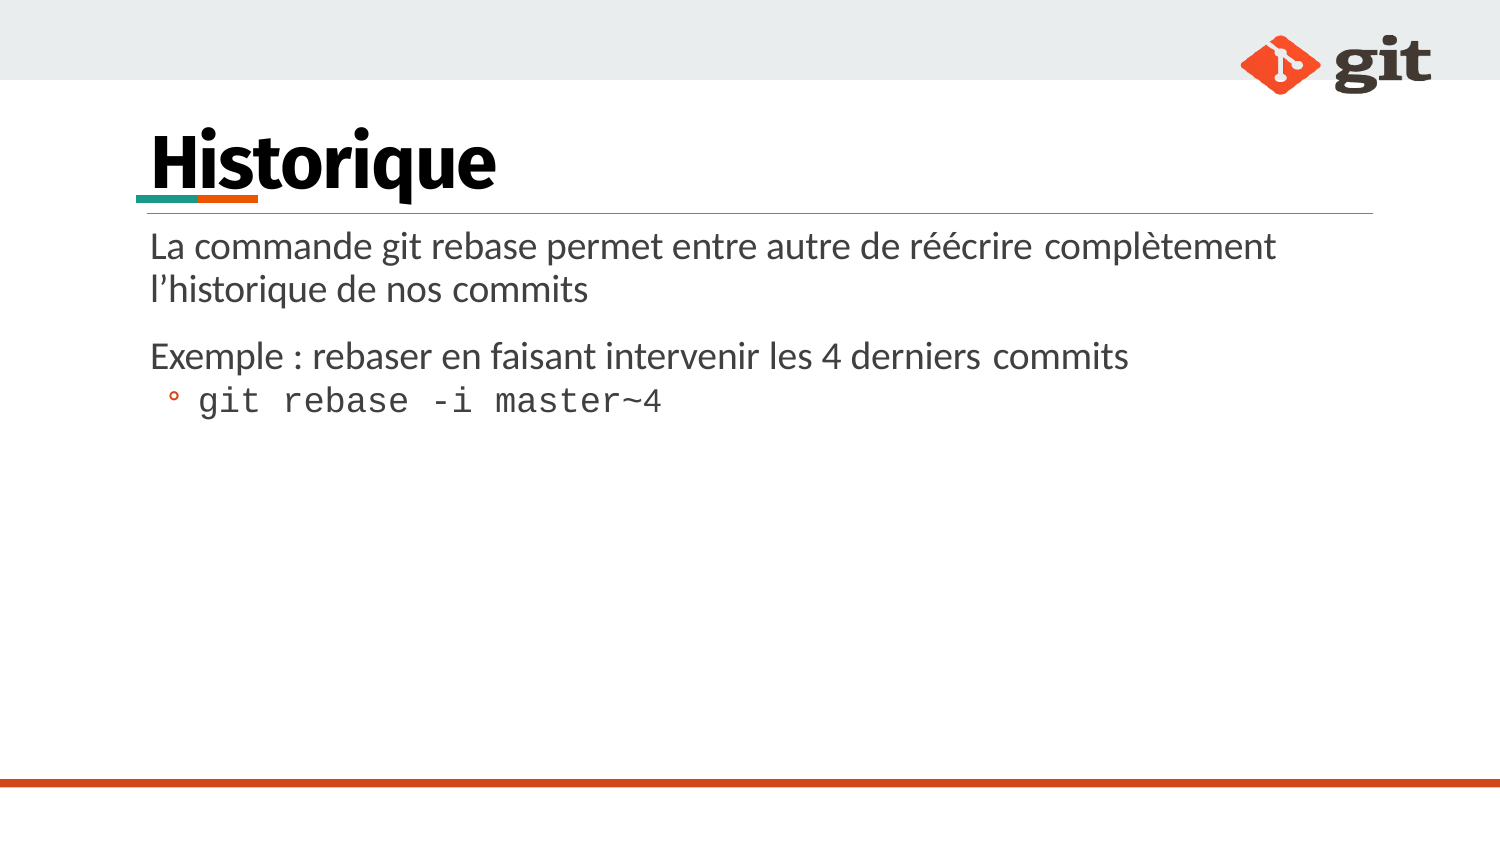

# Historique

La commande git rebase permet entre autre de réécrire complètement
l’historique de nos commits
Exemple : rebaser en faisant intervenir les 4 derniers commits
git rebase -i master~4